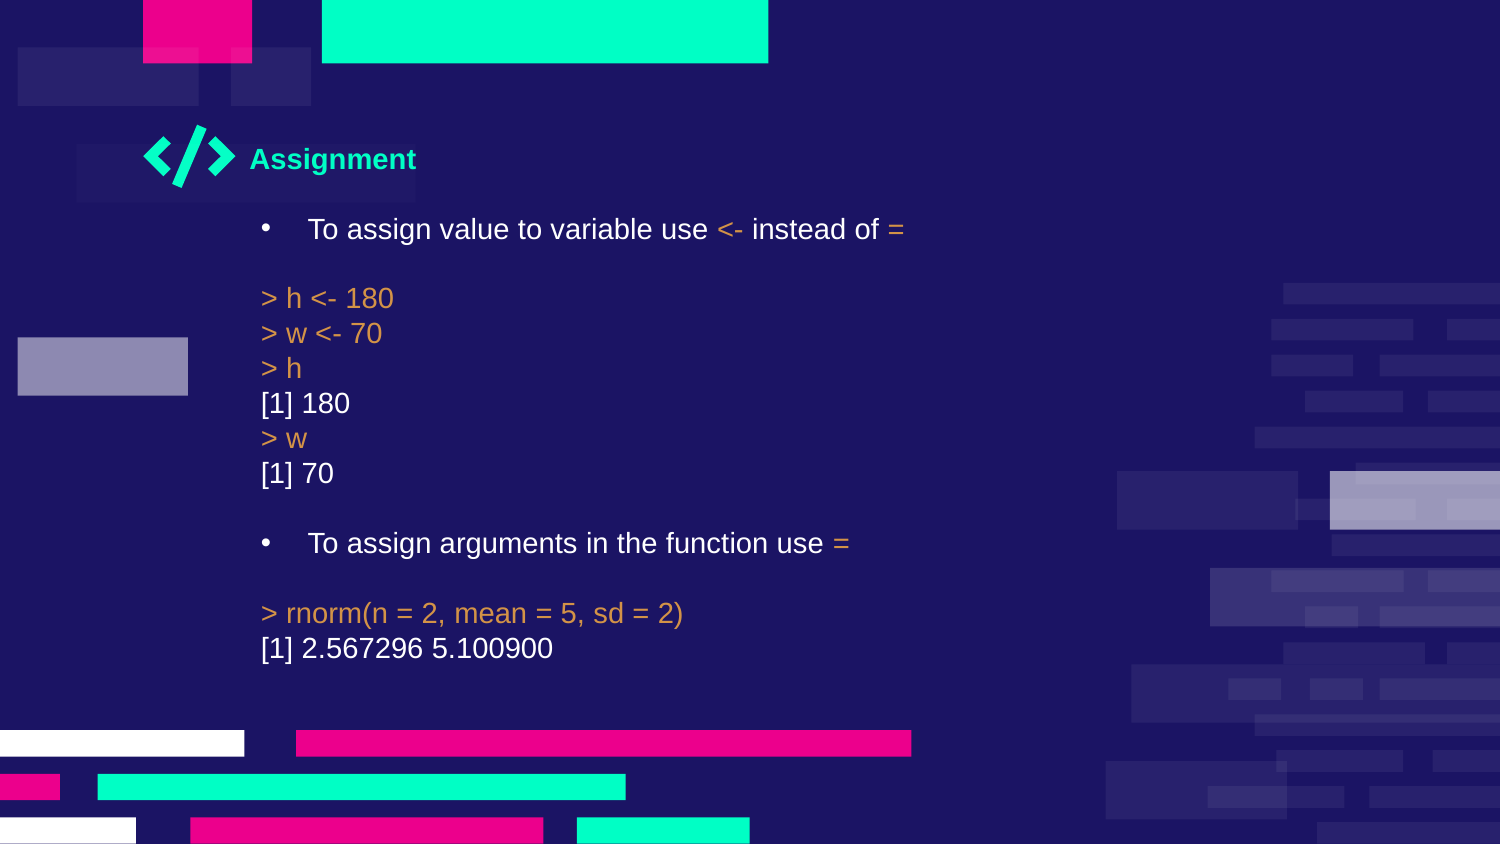

Assignment
To assign value to variable use <- instead of =

> h <- 180
> w <- 70
> h
[1] 180
> w
[1] 70

To assign arguments in the function use =

> rnorm(n = 2, mean = 5, sd = 2)
[1] 2.567296 5.100900